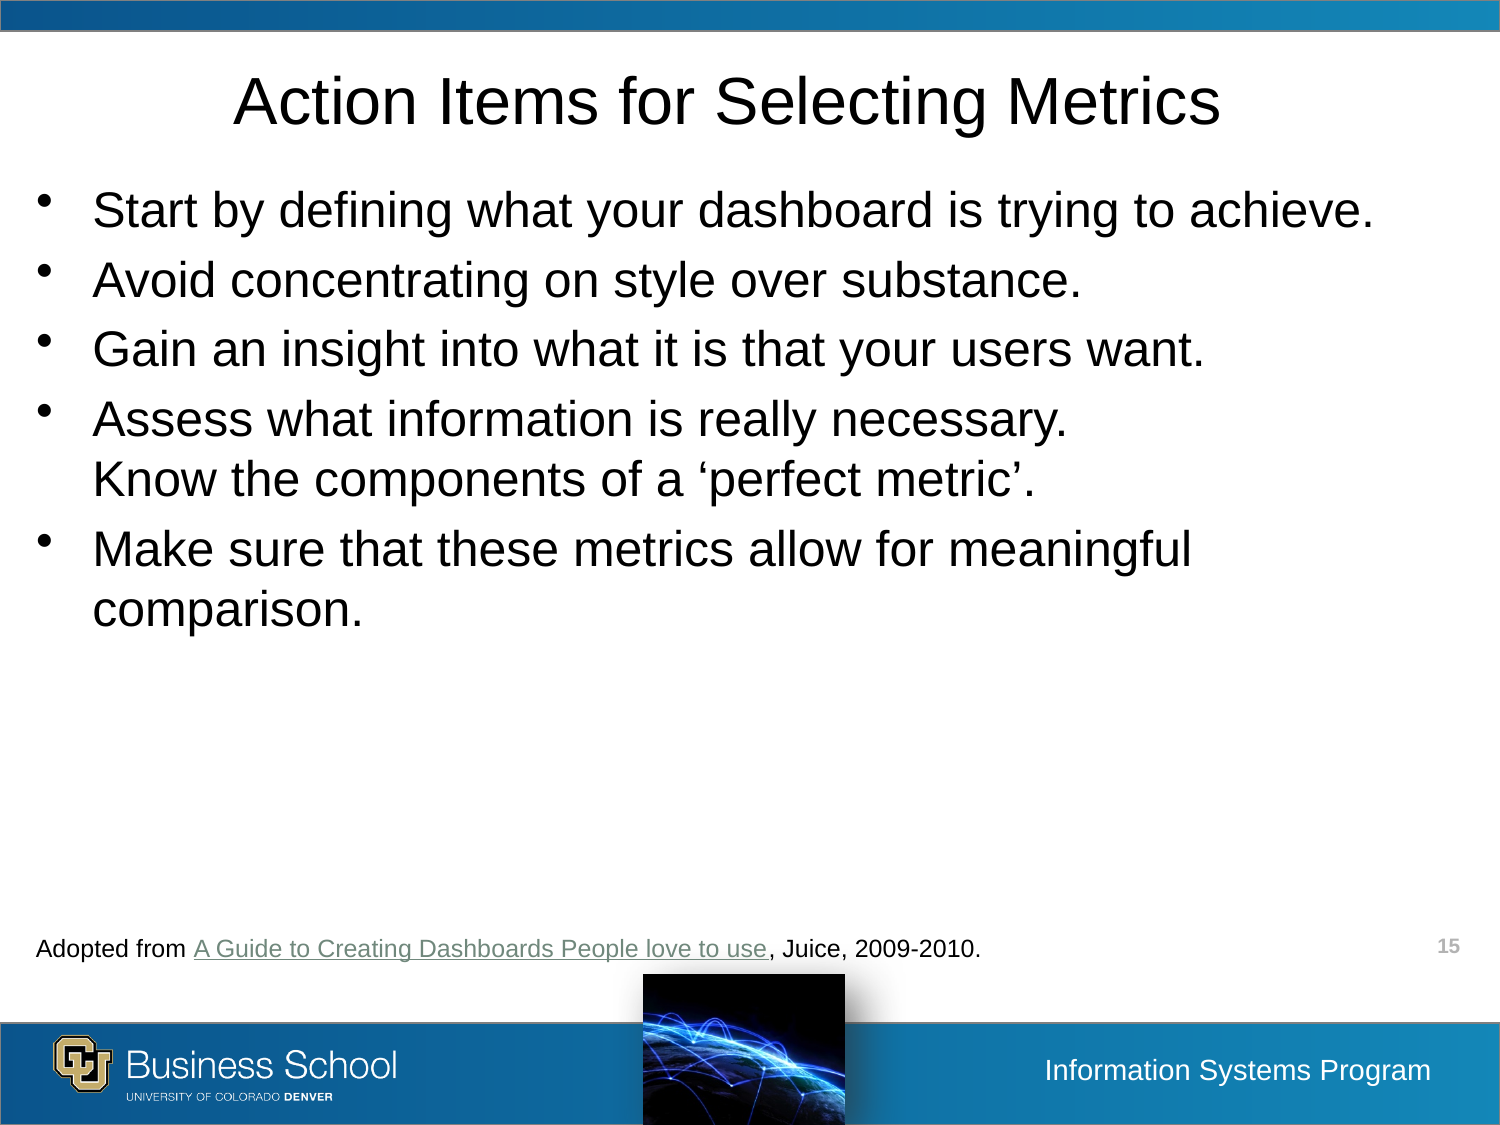

# Action Items for Selecting Metrics
Start by defining what your dashboard is trying to achieve.
Avoid concentrating on style over substance.
Gain an insight into what it is that your users want.
Assess what information is really necessary.
Know the components of a ‘perfect metric’.
Make sure that these metrics allow for meaningful comparison.
Adopted from A Guide to Creating Dashboards People love to use, Juice, 2009-2010.